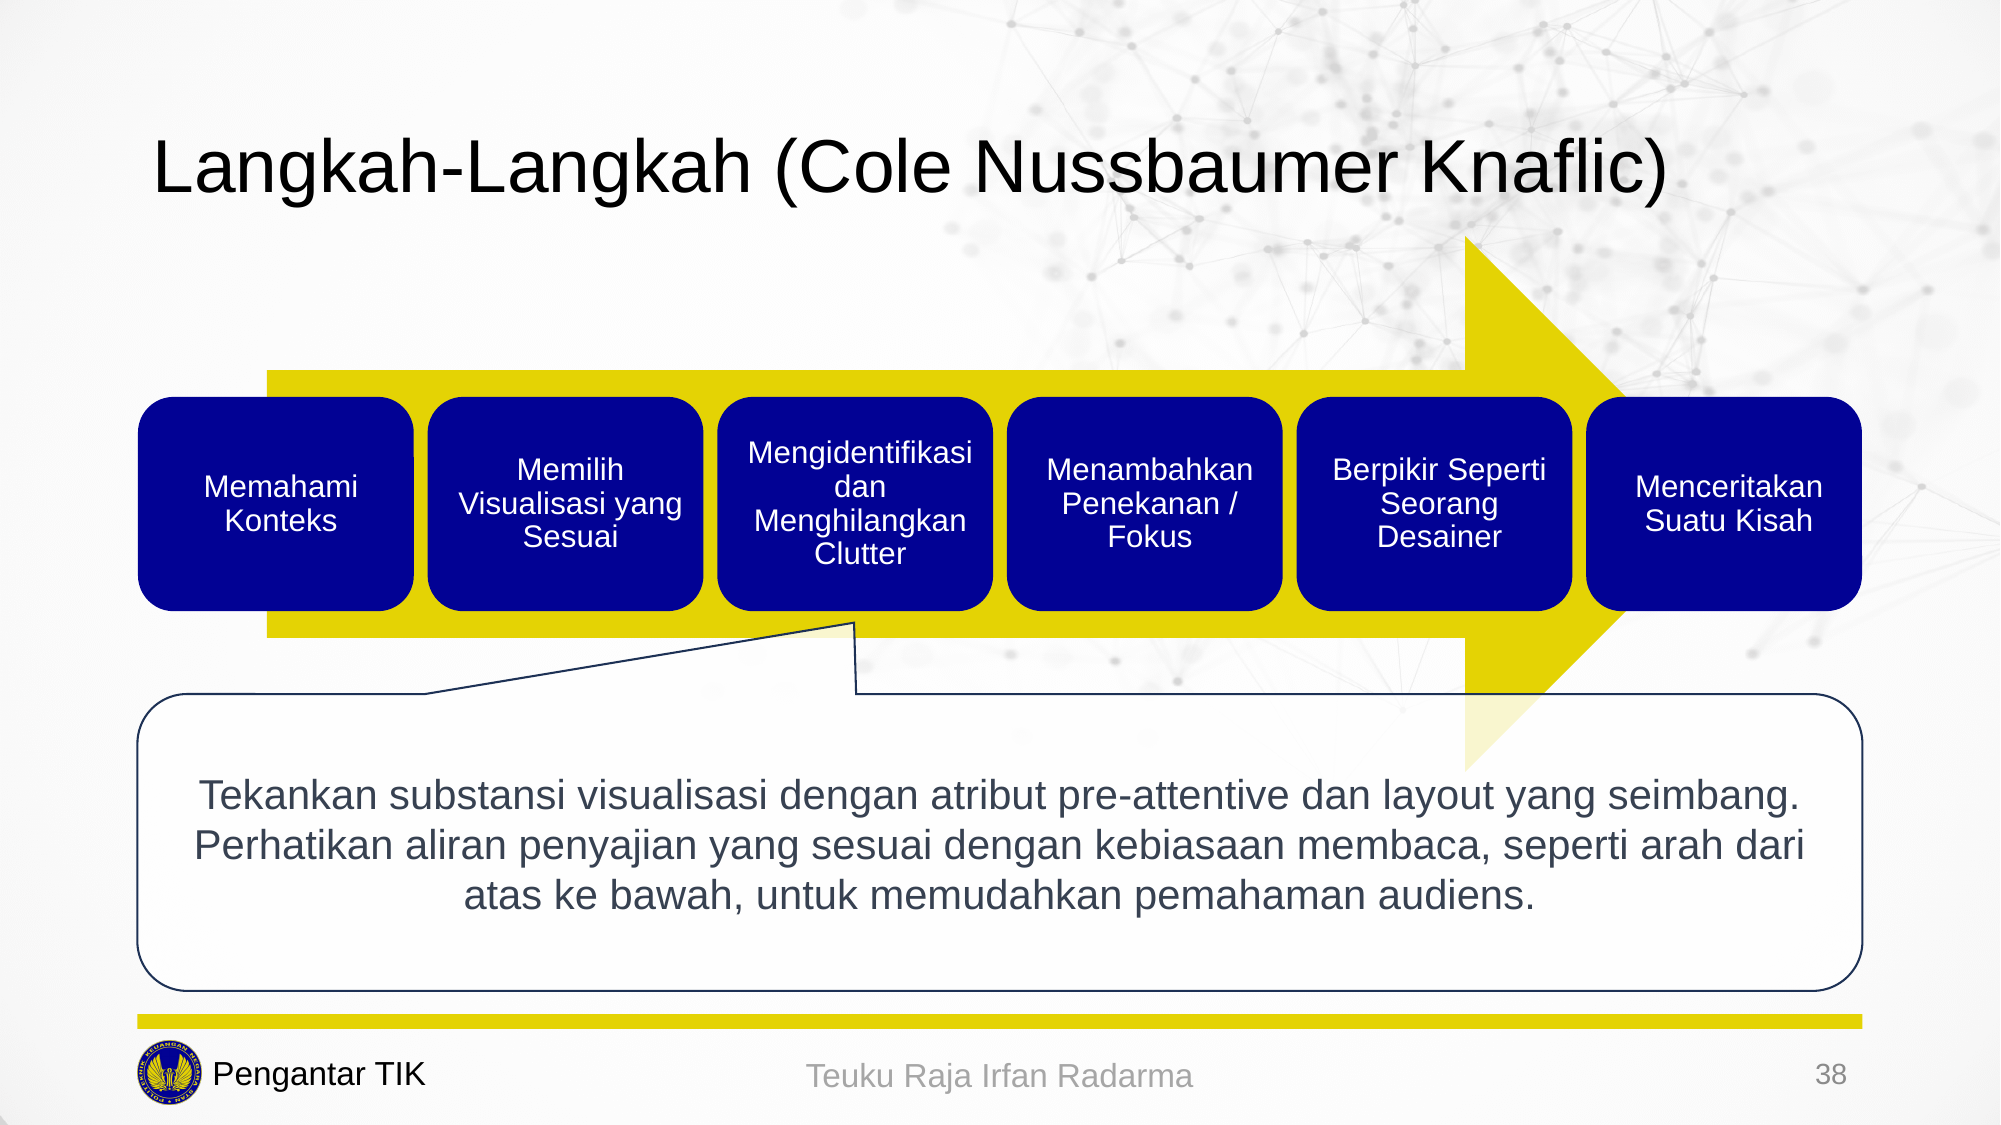

# Langkah-Langkah (Cole Nussbaumer Knaflic)
Memahami Konteks
Memilih Visualisasi yang Sesuai
Mengidentifikasi dan Menghilangkan Clutter
Menambahkan Penekanan / Fokus
Berpikir Seperti Seorang Desainer
Menceritakan Suatu Kisah
Tekankan substansi visualisasi dengan atribut pre-attentive dan layout yang seimbang. Perhatikan aliran penyajian yang sesuai dengan kebiasaan membaca, seperti arah dari atas ke bawah, untuk memudahkan pemahaman audiens.
38